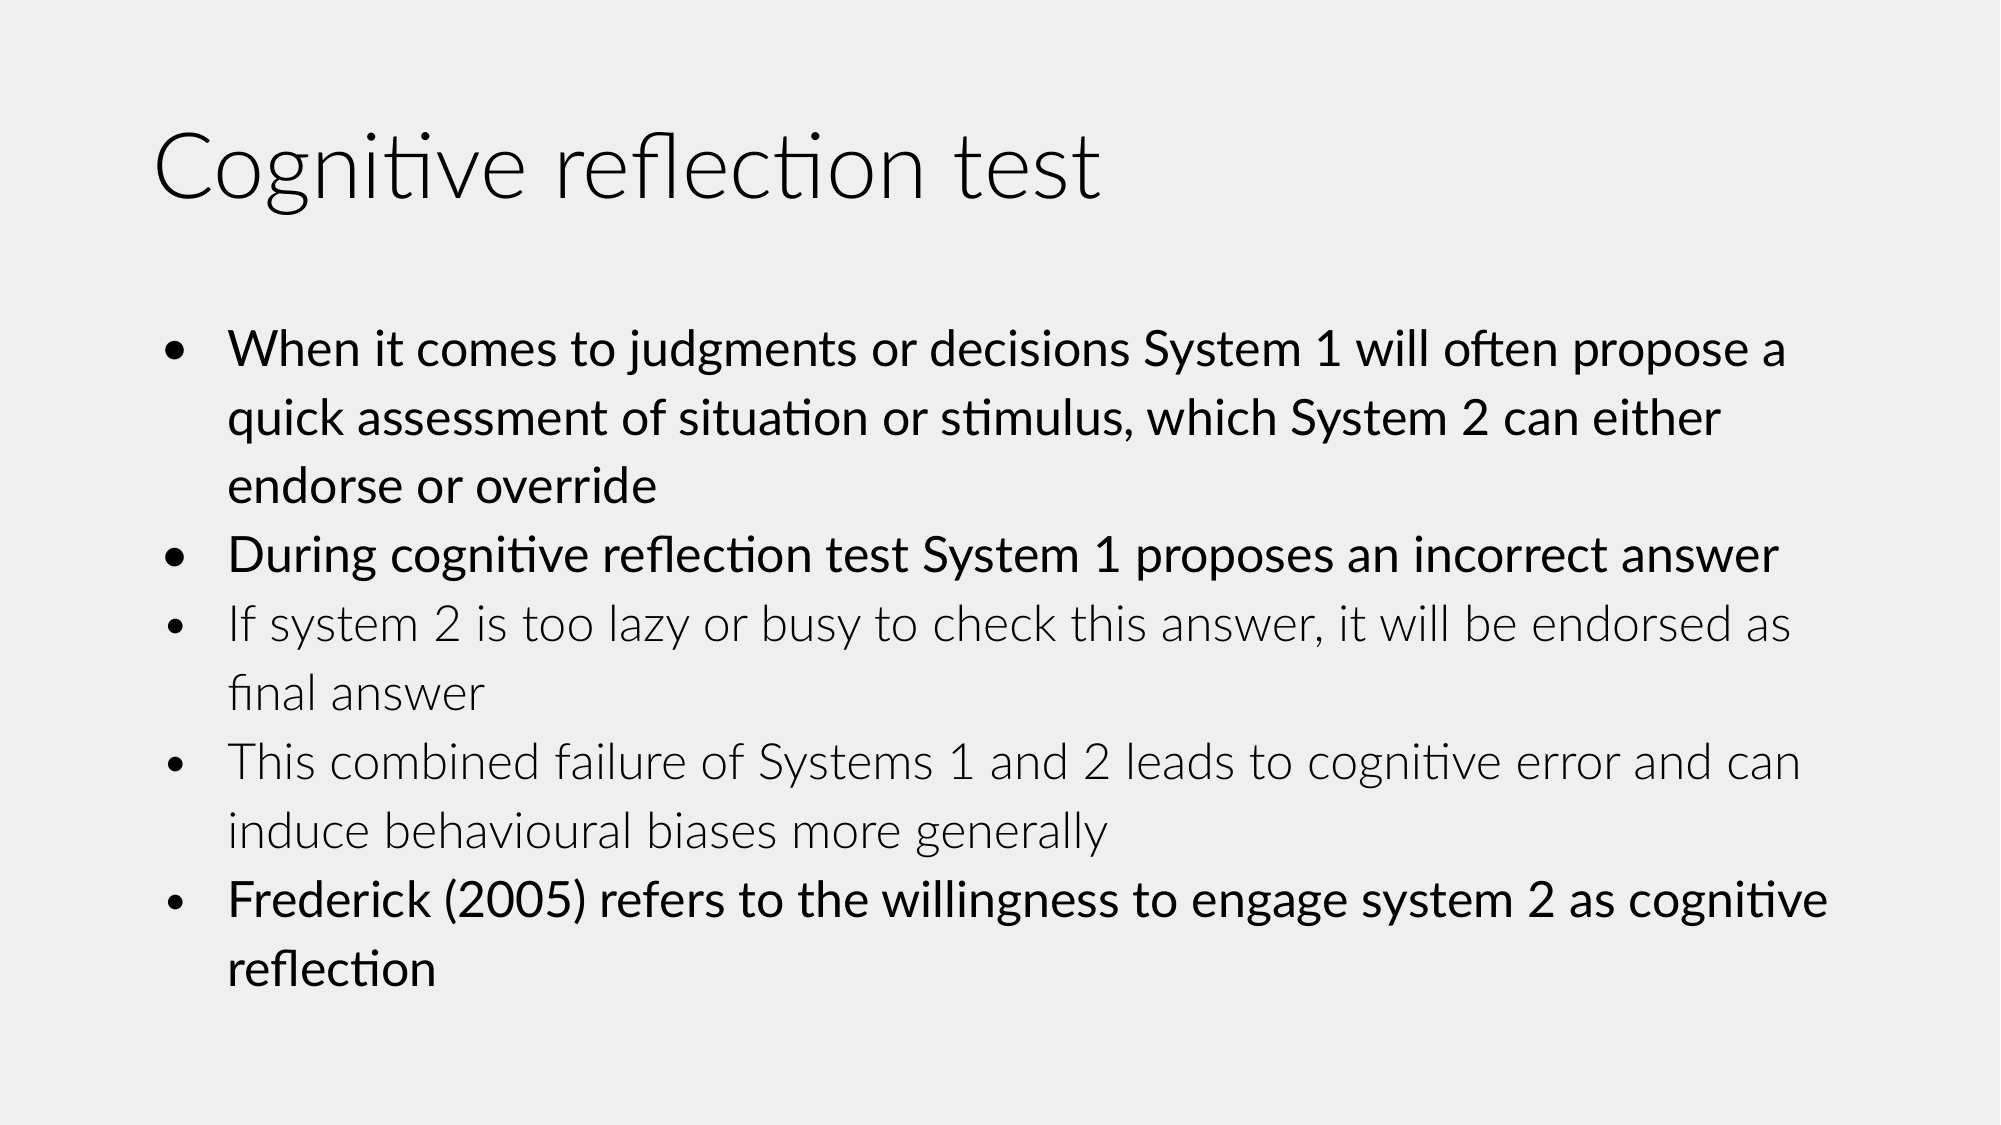

# Cognitive reflection test
When it comes to judgments or decisions System 1 will often propose a quick assessment of situation or stimulus, which System 2 can either endorse or override
During cognitive reflection test System 1 proposes an incorrect answer
If system 2 is too lazy or busy to check this answer, it will be endorsed as final answer
This combined failure of Systems 1 and 2 leads to cognitive error and can induce behavioural biases more generally
Frederick (2005) refers to the willingness to engage system 2 as cognitive reflection